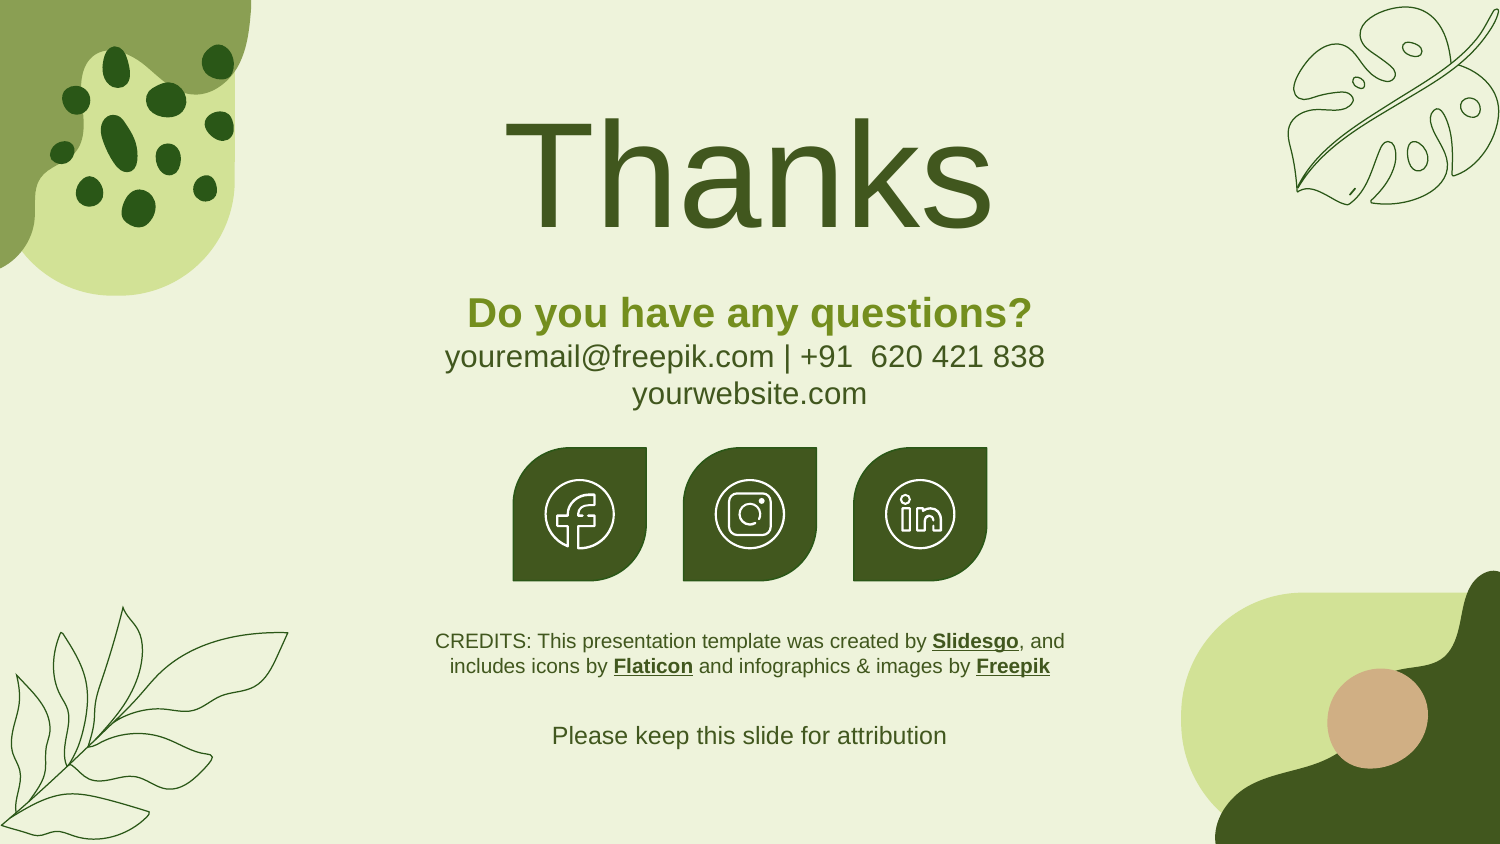

# Thanks
Do you have any questions? youremail@freepik.com | +91  620 421 838  yourwebsite.com

Please keep this slide for attribution